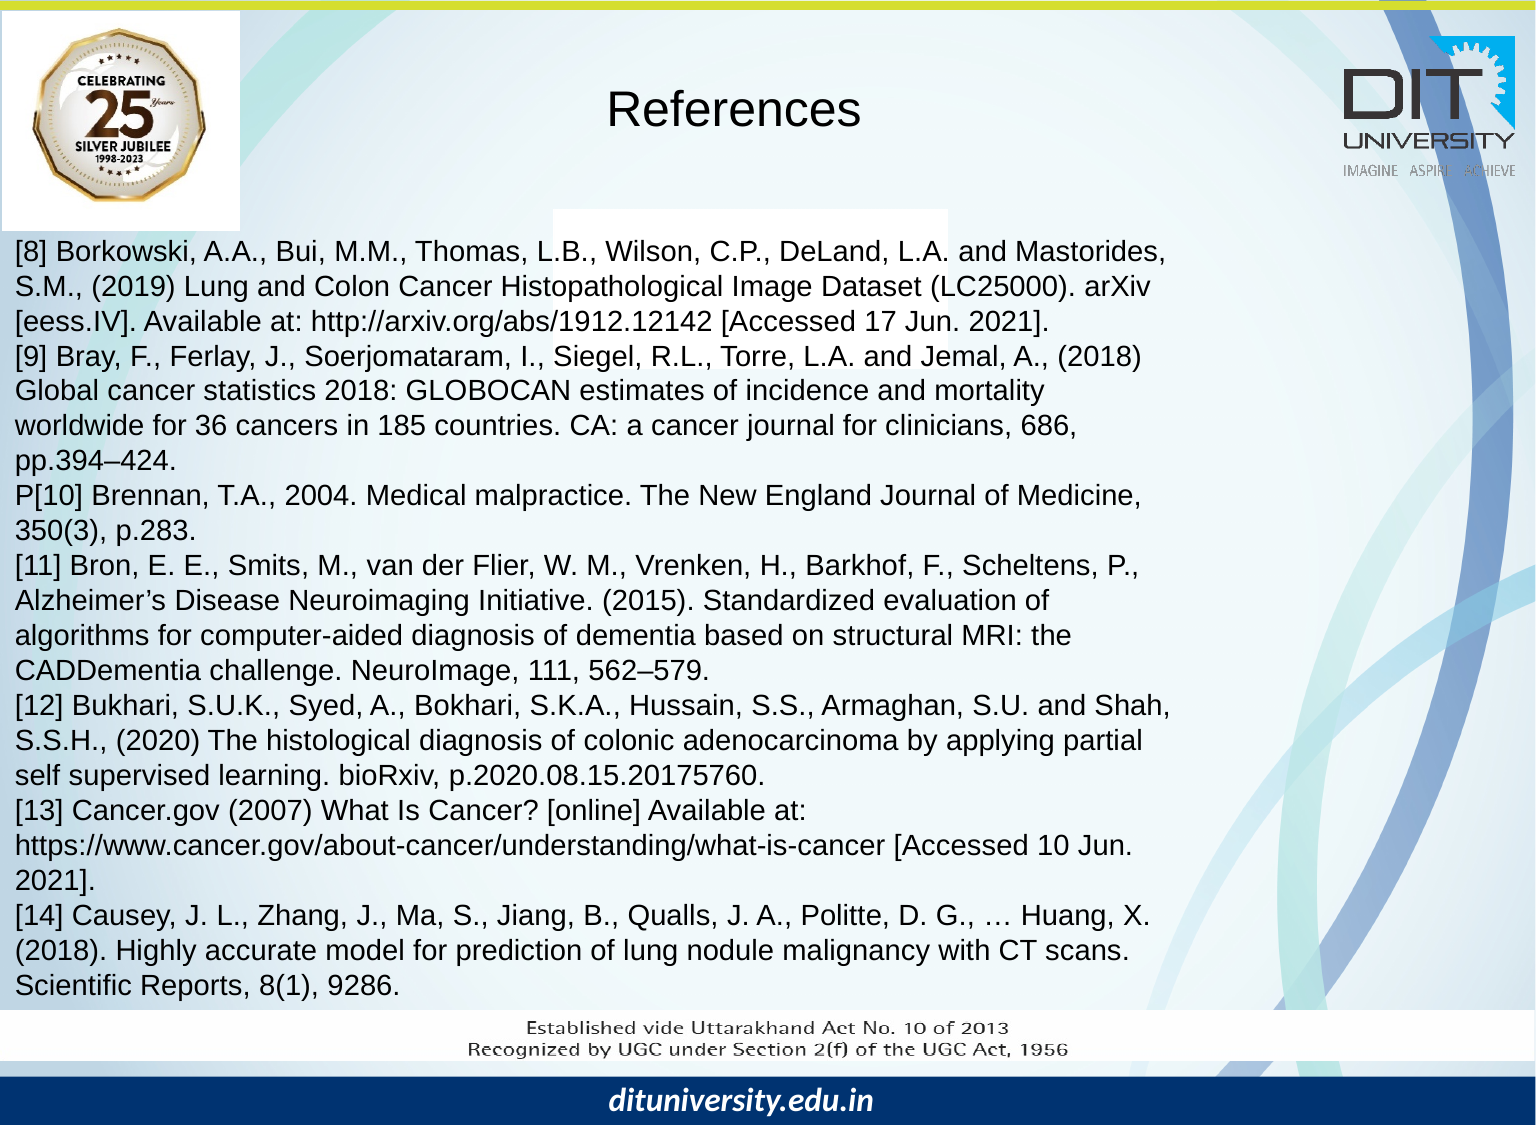

References
[8] Borkowski, A.A., Bui, M.M., Thomas, L.B., Wilson, C.P., DeLand, L.A. and Mastorides,
S.M., (2019) Lung and Colon Cancer Histopathological Image Dataset (LC25000). arXiv
[eess.IV]. Available at: http://arxiv.org/abs/1912.12142 [Accessed 17 Jun. 2021].
[9] Bray, F., Ferlay, J., Soerjomataram, I., Siegel, R.L., Torre, L.A. and Jemal, A., (2018)
Global cancer statistics 2018: GLOBOCAN estimates of incidence and mortality
worldwide for 36 cancers in 185 countries. CA: a cancer journal for clinicians, 686,
pp.394–424.
P[10] Brennan, T.A., 2004. Medical malpractice. The New England Journal of Medicine,
350(3), p.283.
[11] Bron, E. E., Smits, M., van der Flier, W. M., Vrenken, H., Barkhof, F., Scheltens, P.,
Alzheimer’s Disease Neuroimaging Initiative. (2015). Standardized evaluation of
algorithms for computer-aided diagnosis of dementia based on structural MRI: the
CADDementia challenge. NeuroImage, 111, 562–579.
[12] Bukhari, S.U.K., Syed, A., Bokhari, S.K.A., Hussain, S.S., Armaghan, S.U. and Shah,
S.S.H., (2020) The histological diagnosis of colonic adenocarcinoma by applying partial
self supervised learning. bioRxiv, p.2020.08.15.20175760.
[13] Cancer.gov (2007) What Is Cancer? [online] Available at:
https://www.cancer.gov/about-cancer/understanding/what-is-cancer [Accessed 10 Jun.
2021].
[14] Causey, J. L., Zhang, J., Ma, S., Jiang, B., Qualls, J. A., Politte, D. G., … Huang, X.
(2018). Highly accurate model for prediction of lung nodule malignancy with CT scans.
Scientific Reports, 8(1), 9286.

25
25